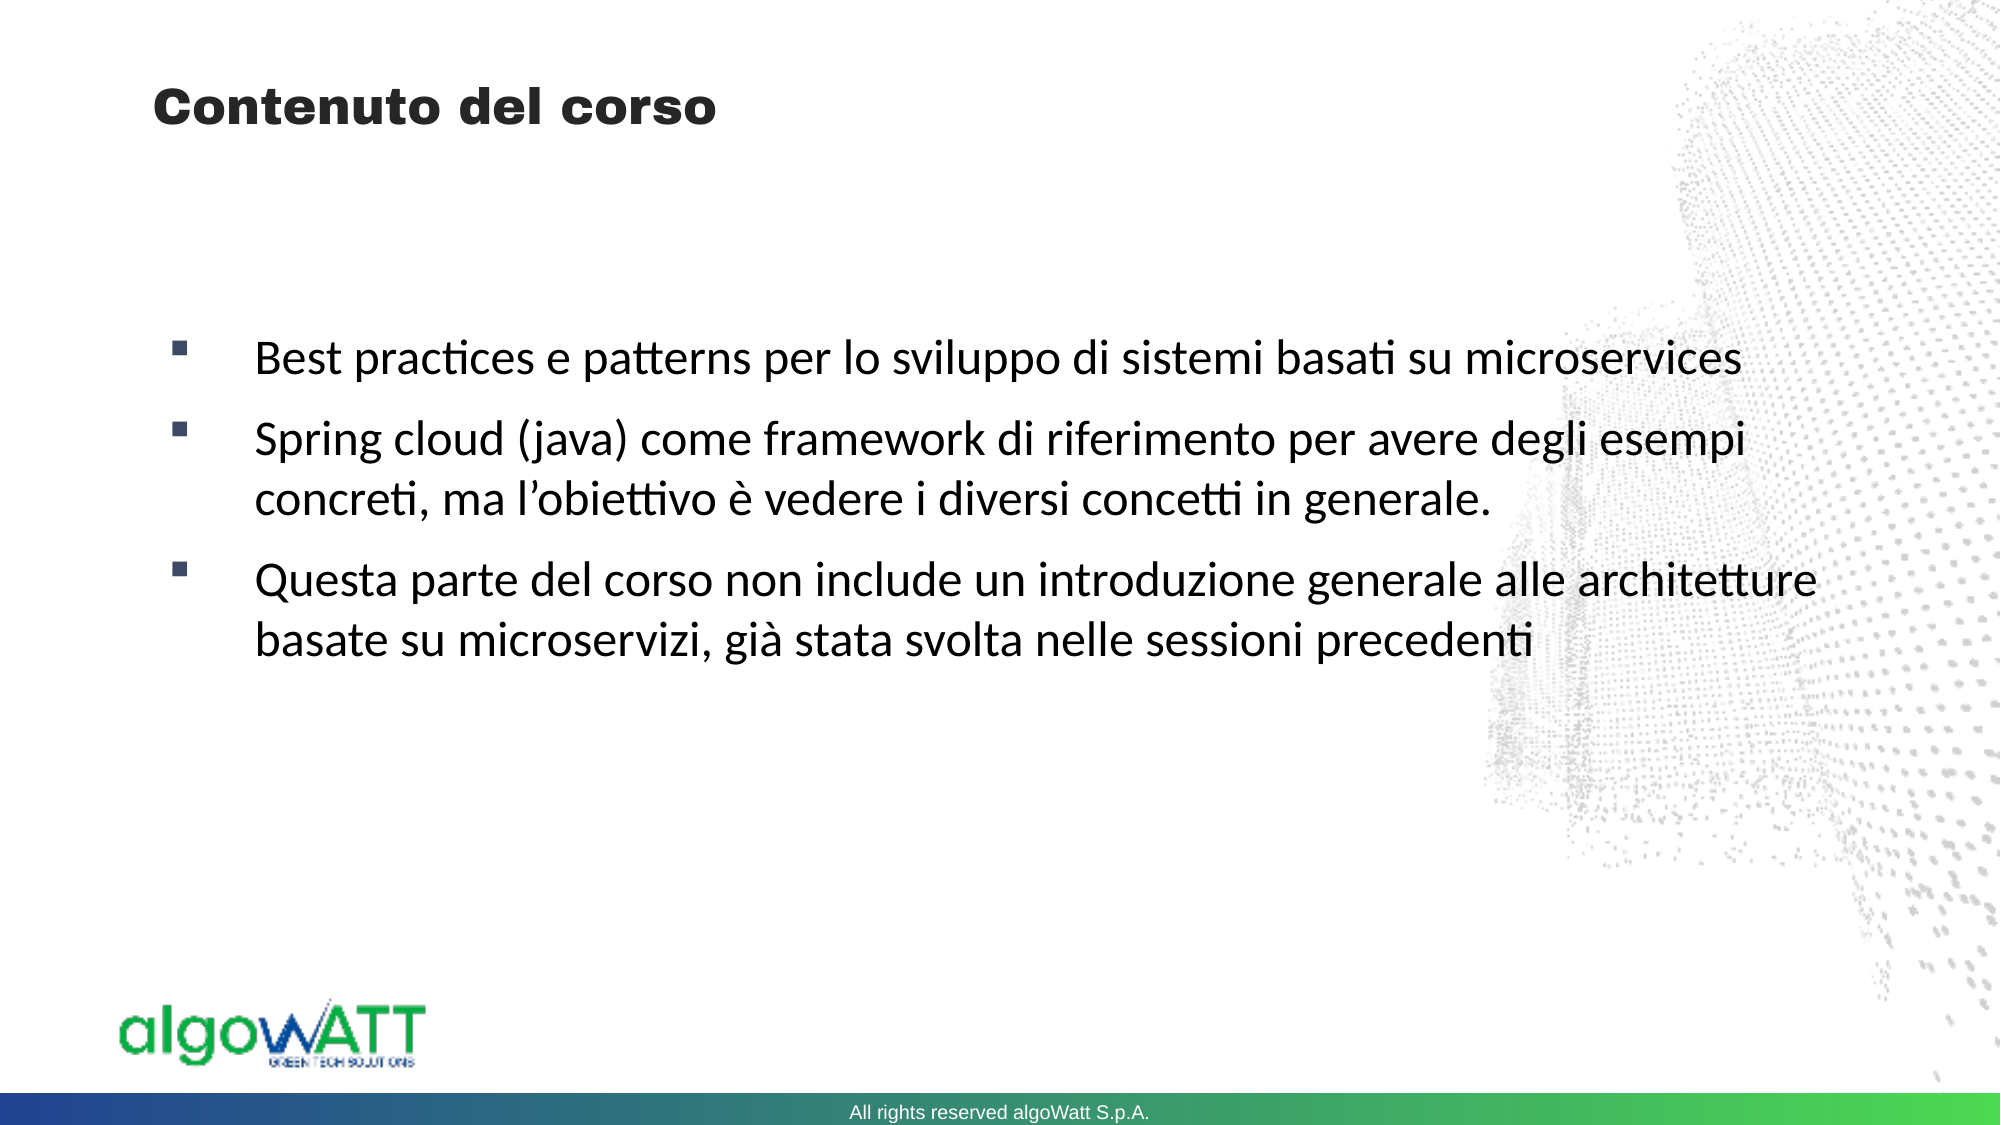

# Contenuto del corso
Best practices e patterns per lo sviluppo di sistemi basati su microservices
Spring cloud (java) come framework di riferimento per avere degli esempi concreti, ma l’obiettivo è vedere i diversi concetti in generale.
Questa parte del corso non include un introduzione generale alle architetture basate su microservizi, già stata svolta nelle sessioni precedenti

All rights reserved algoWatt S.p.A.